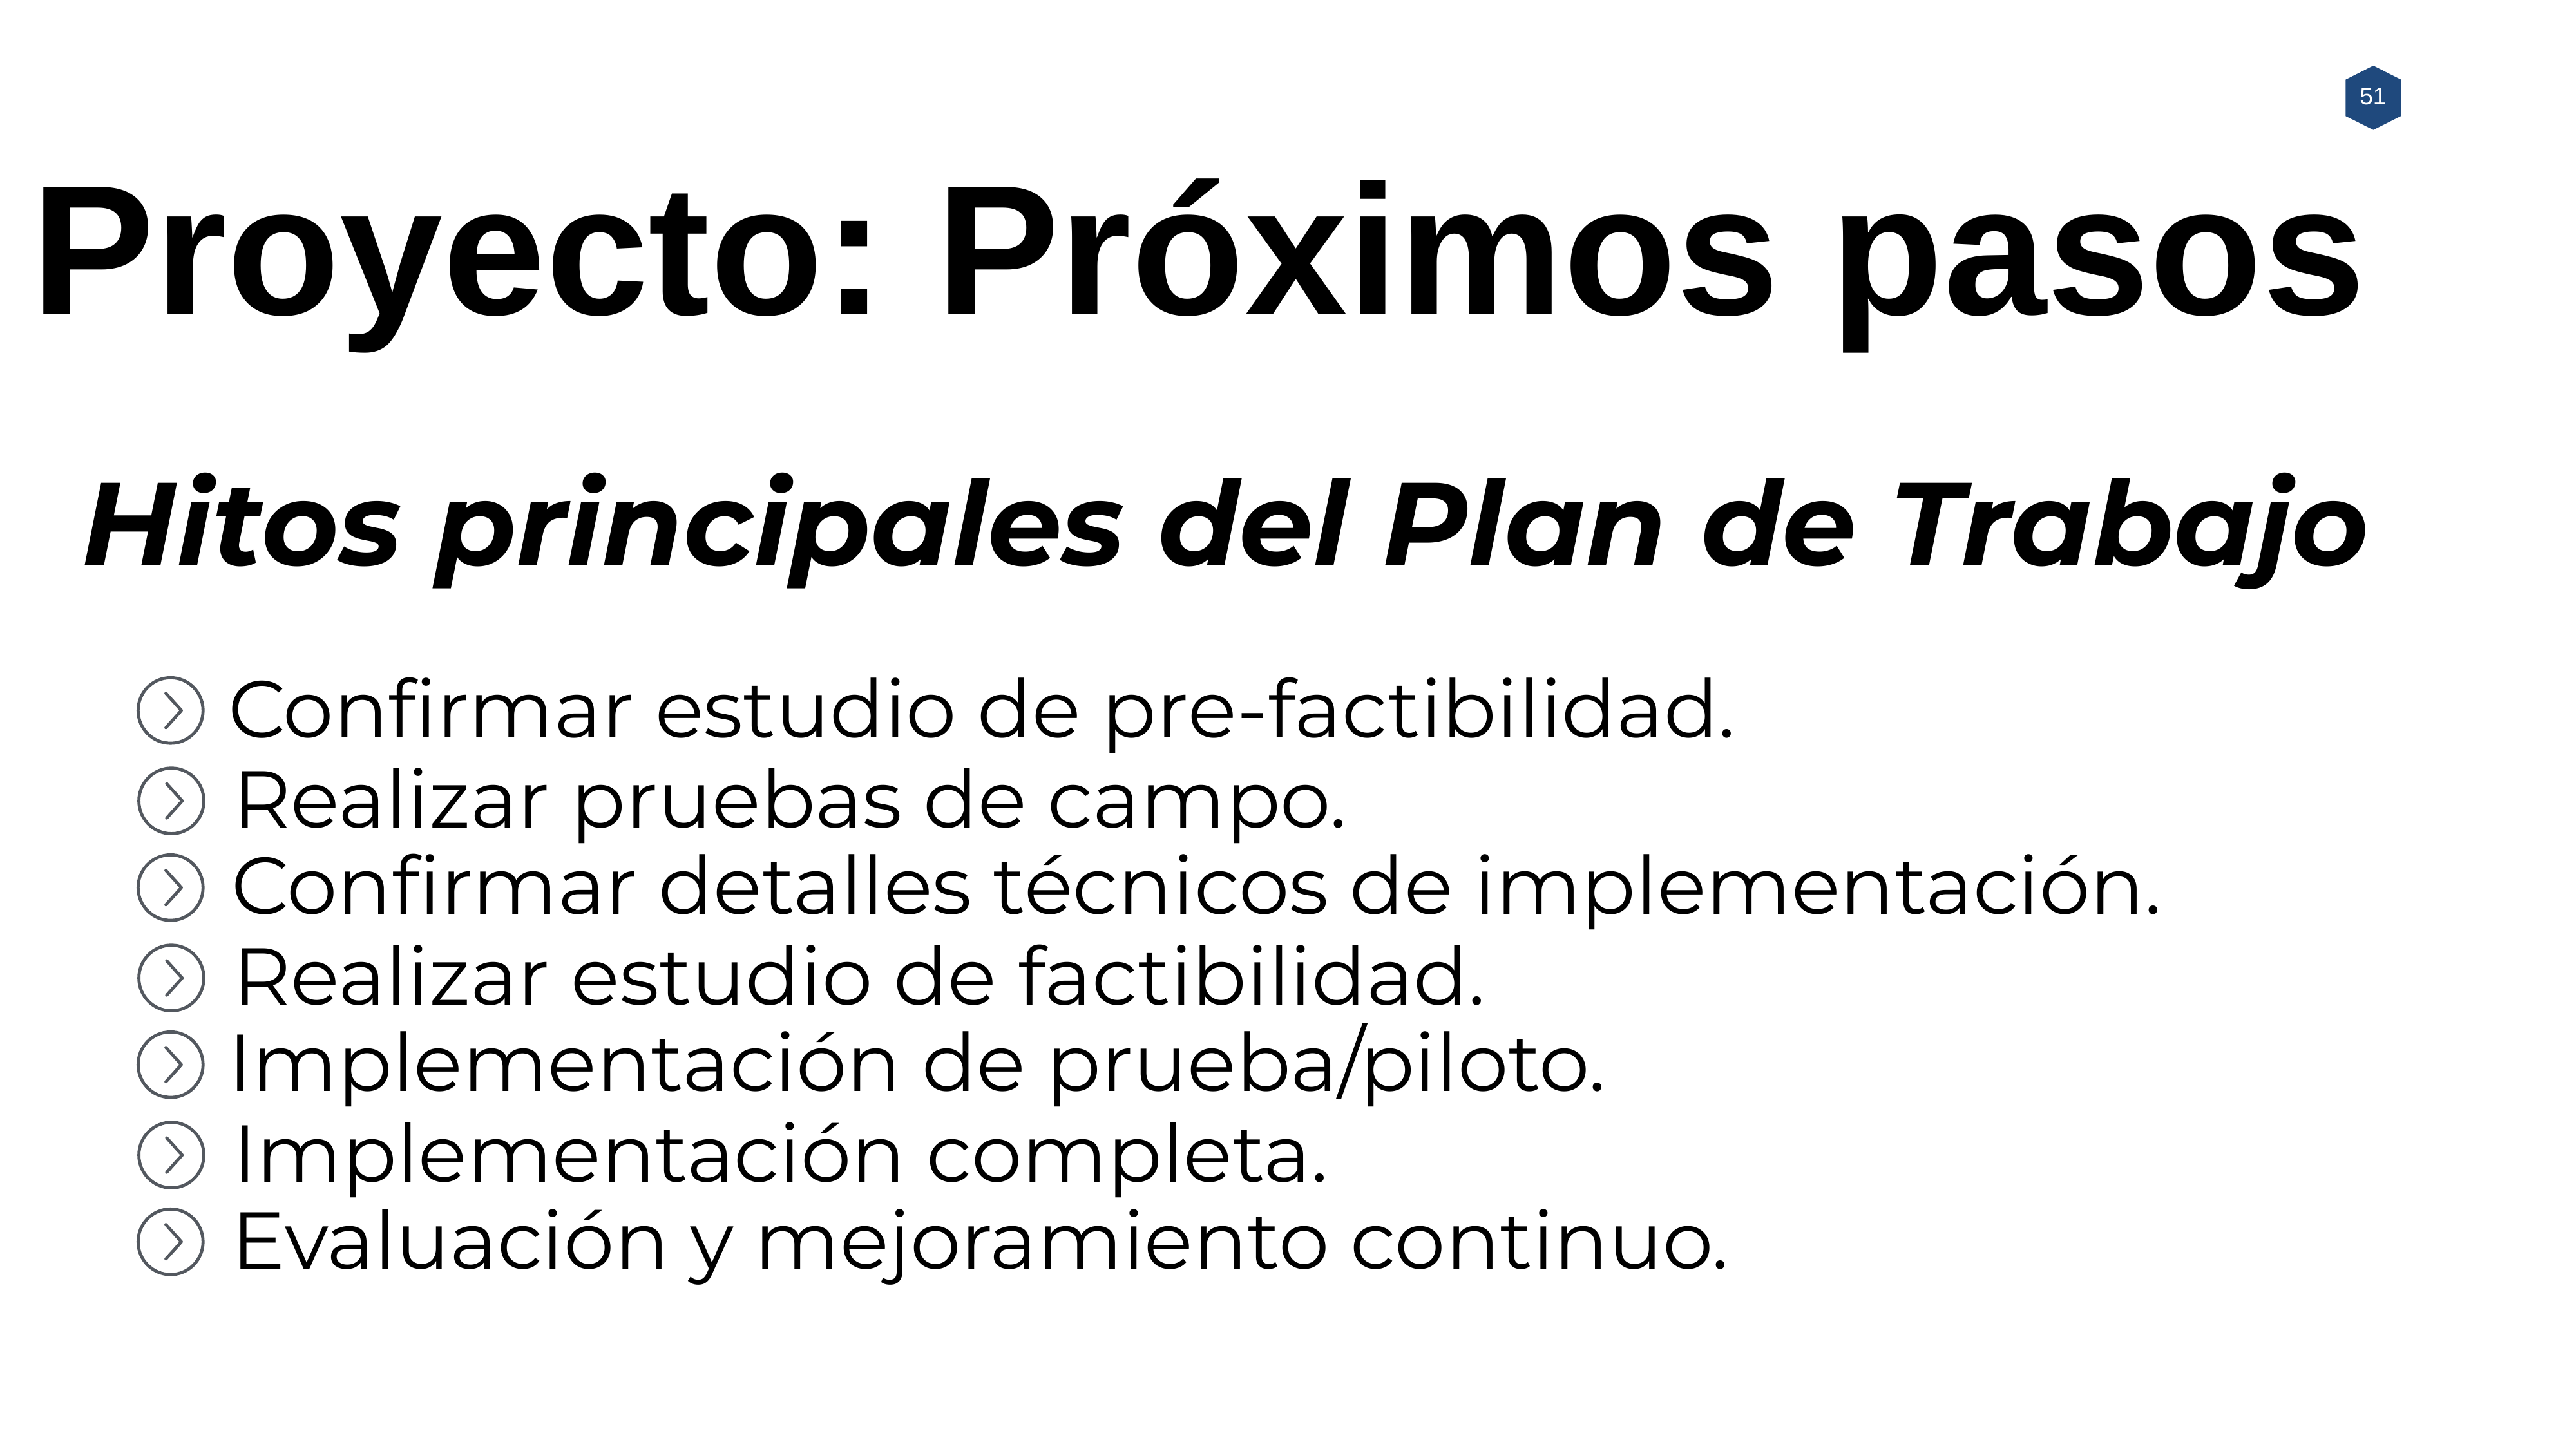

Proyecto: Próximos pasos

Hitos principales del Plan de Trabajo
Confirmar estudio de pre-factibilidad.

Realizar pruebas de campo.

Confirmar detalles técnicos de implementación.

Realizar estudio de factibilidad.

Implementación de prueba/piloto.

Implementación completa.

Evaluación y mejoramiento continuo.